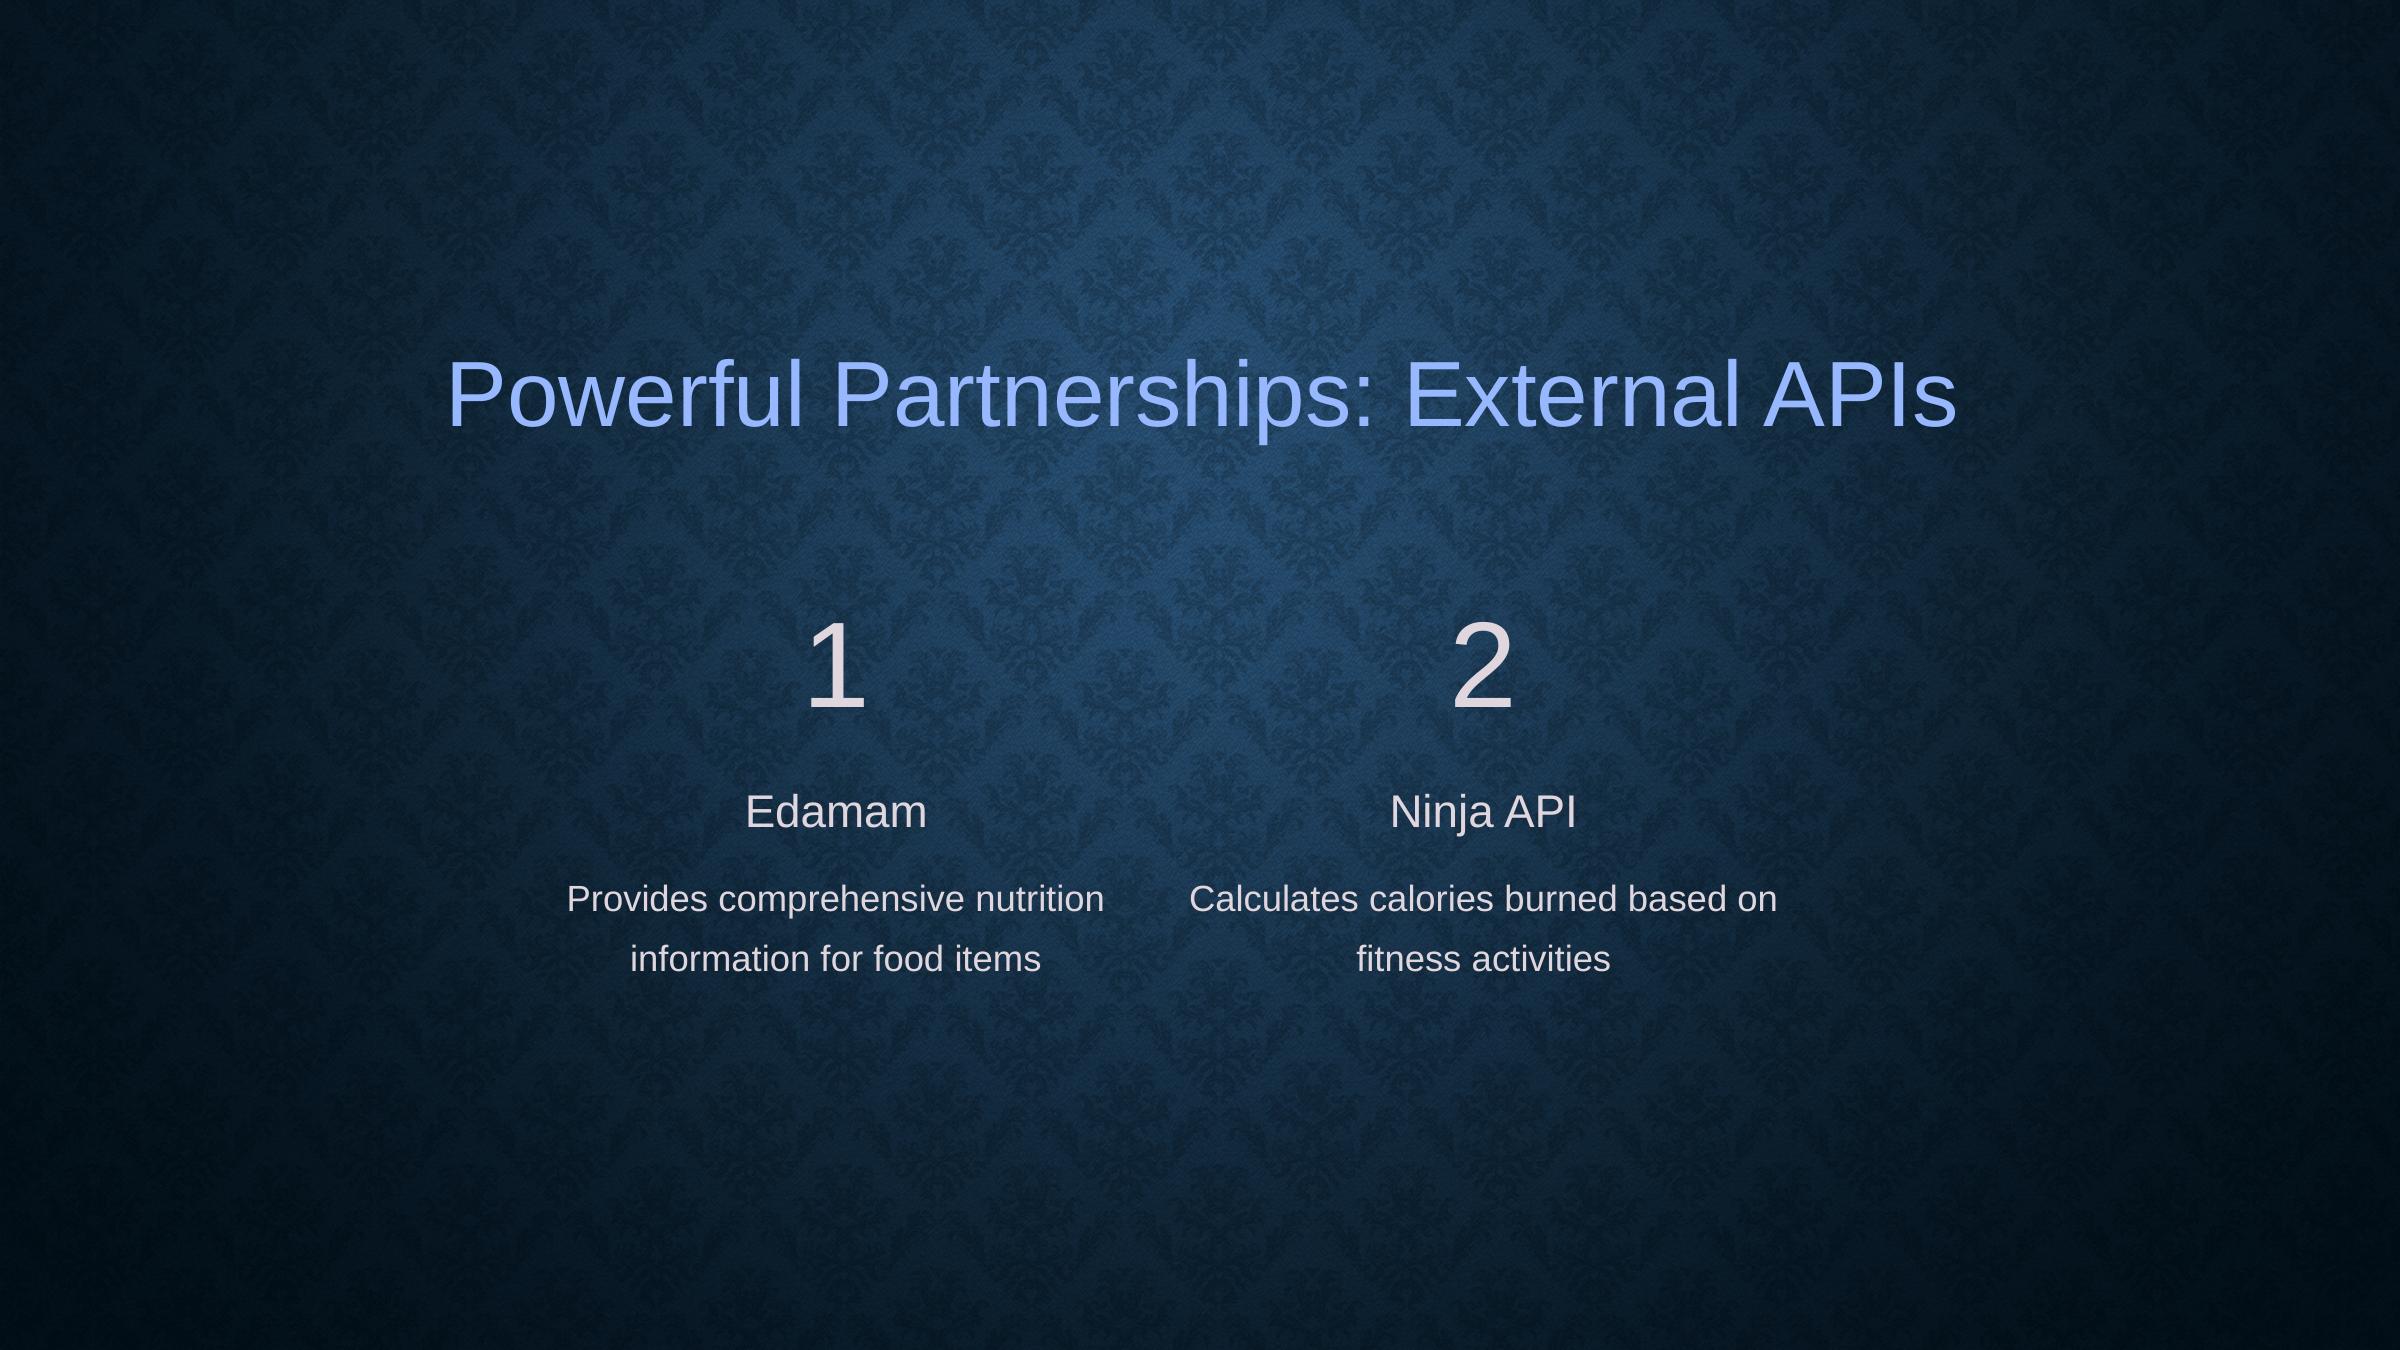

Powerful Partnerships: External APIs
1
2
Edamam
Ninja API
Provides comprehensive nutrition information for food items
Calculates calories burned based on fitness activities